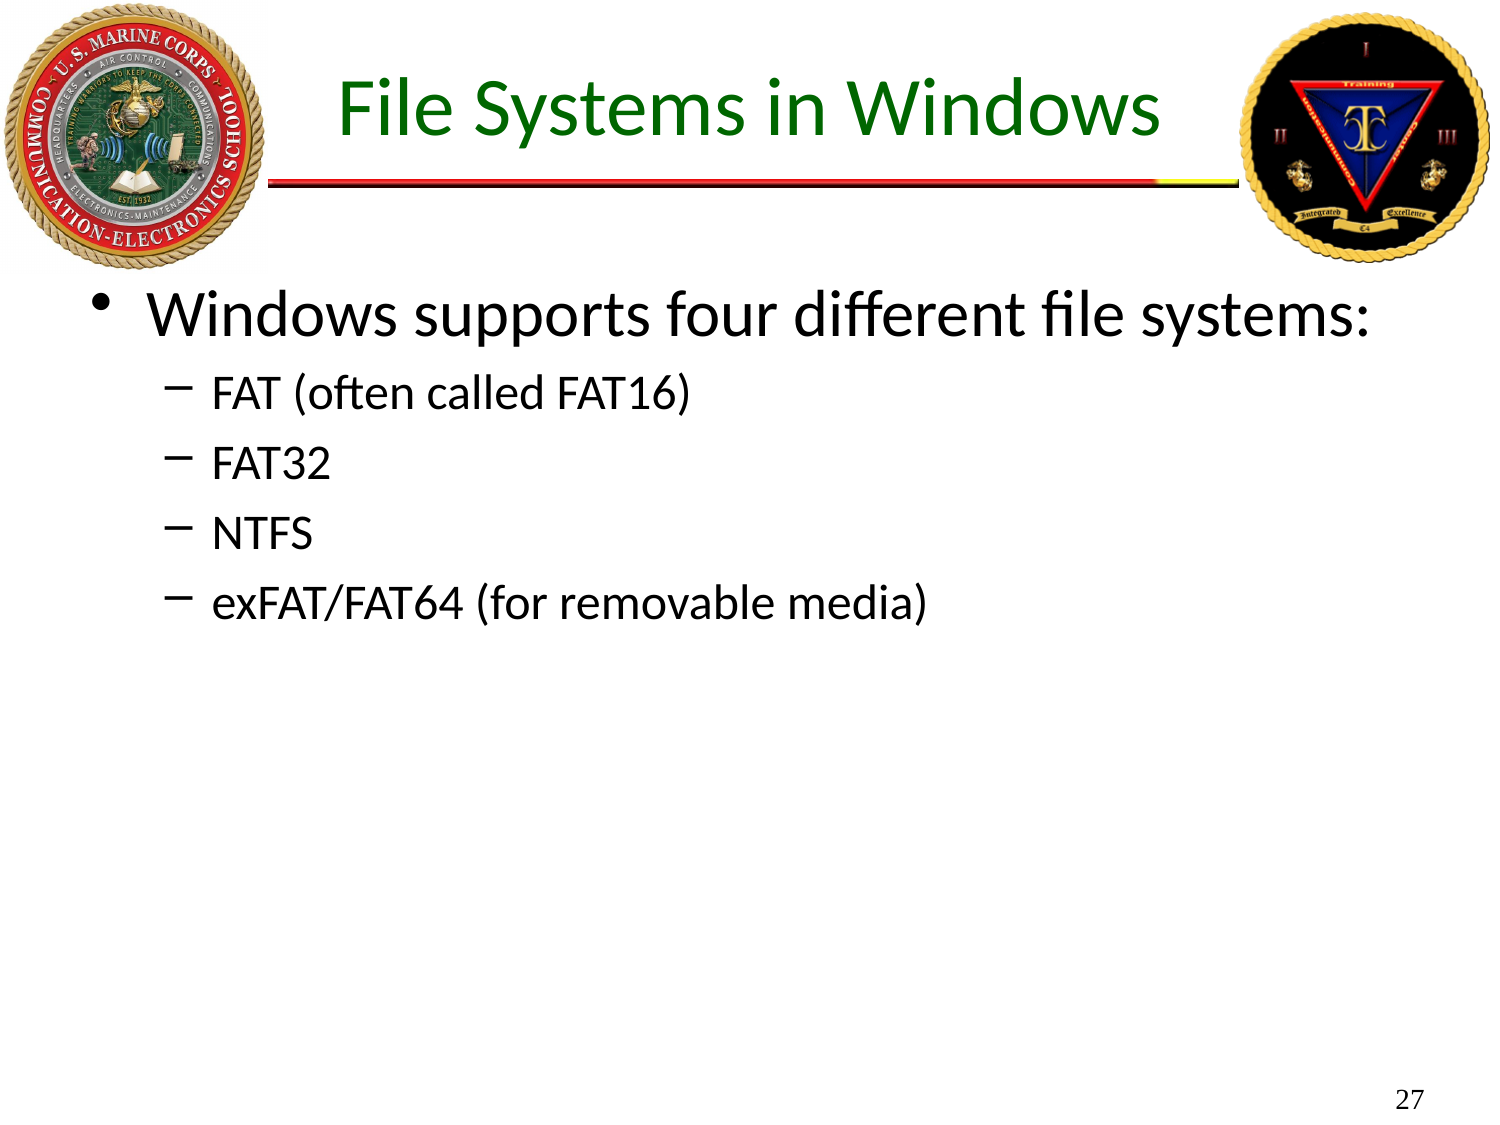

# File Systems in Windows
Windows supports four different file systems:
FAT (often called FAT16)
FAT32
NTFS
exFAT/FAT64 (for removable media)